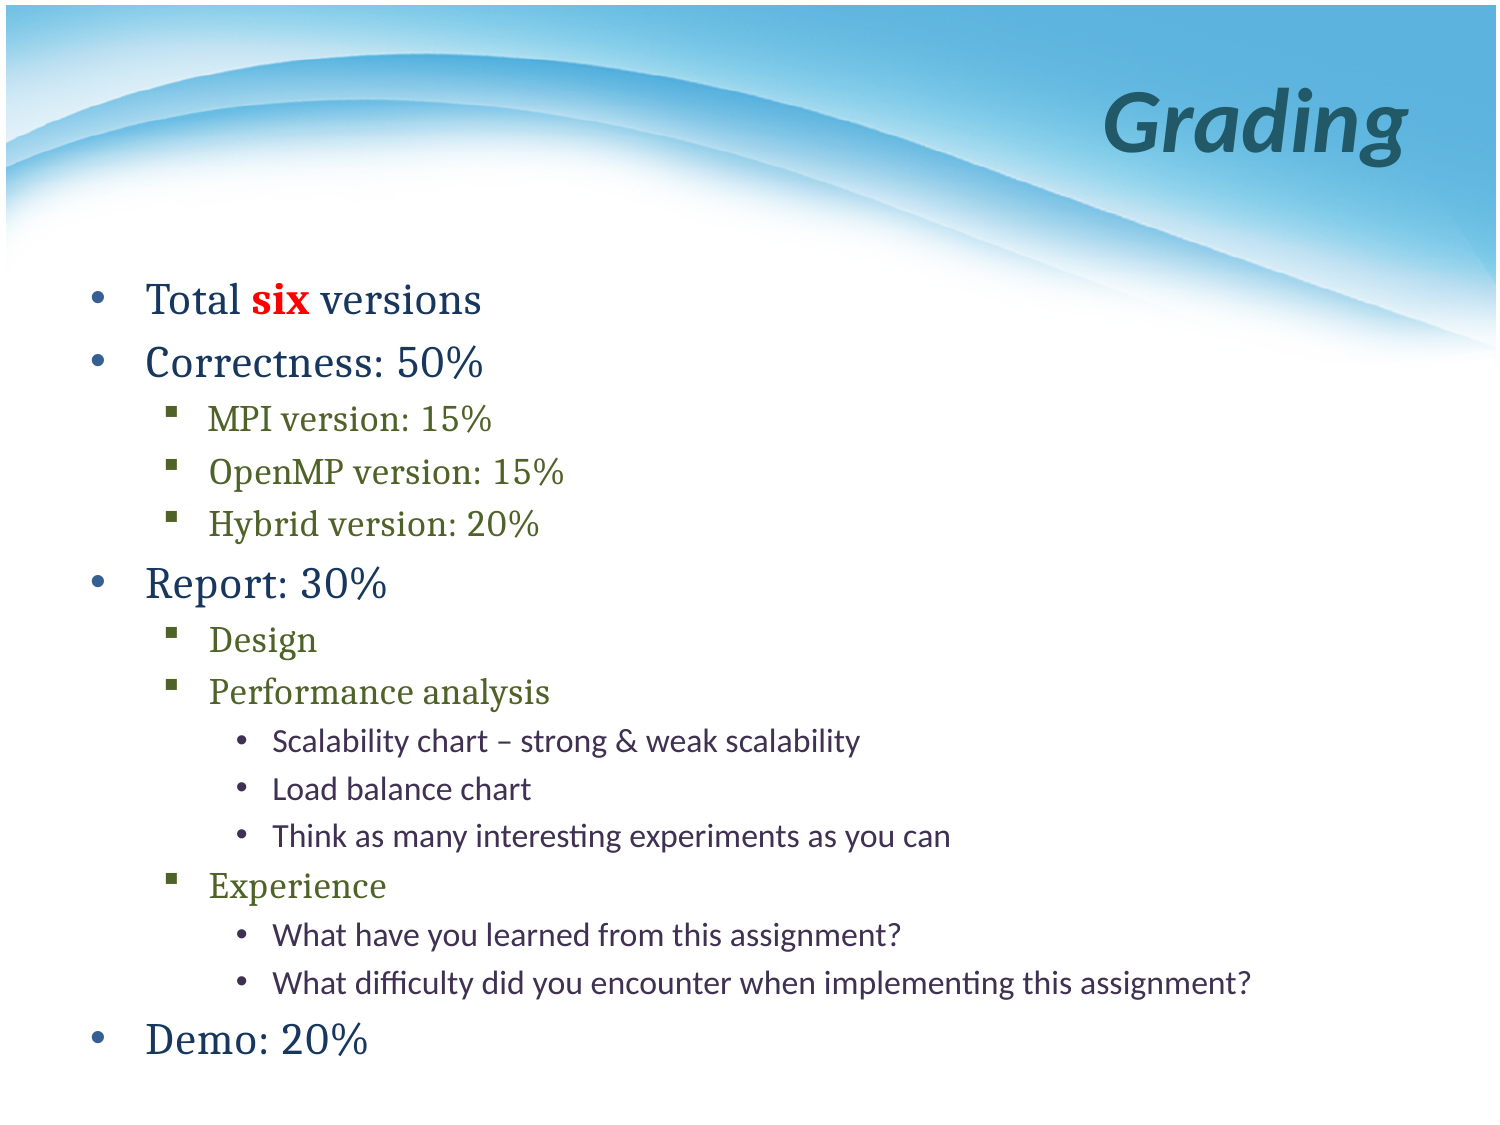

# Grading
Total six versions
Correctness: 50%
MPI version: 15%
OpenMP version: 15%
Hybrid version: 20%
Report: 30%
Design
Performance analysis
Scalability chart – strong & weak scalability
Load balance chart
Think as many interesting experiments as you can
Experience
What have you learned from this assignment?
What difficulty did you encounter when implementing this assignment?
Demo: 20%